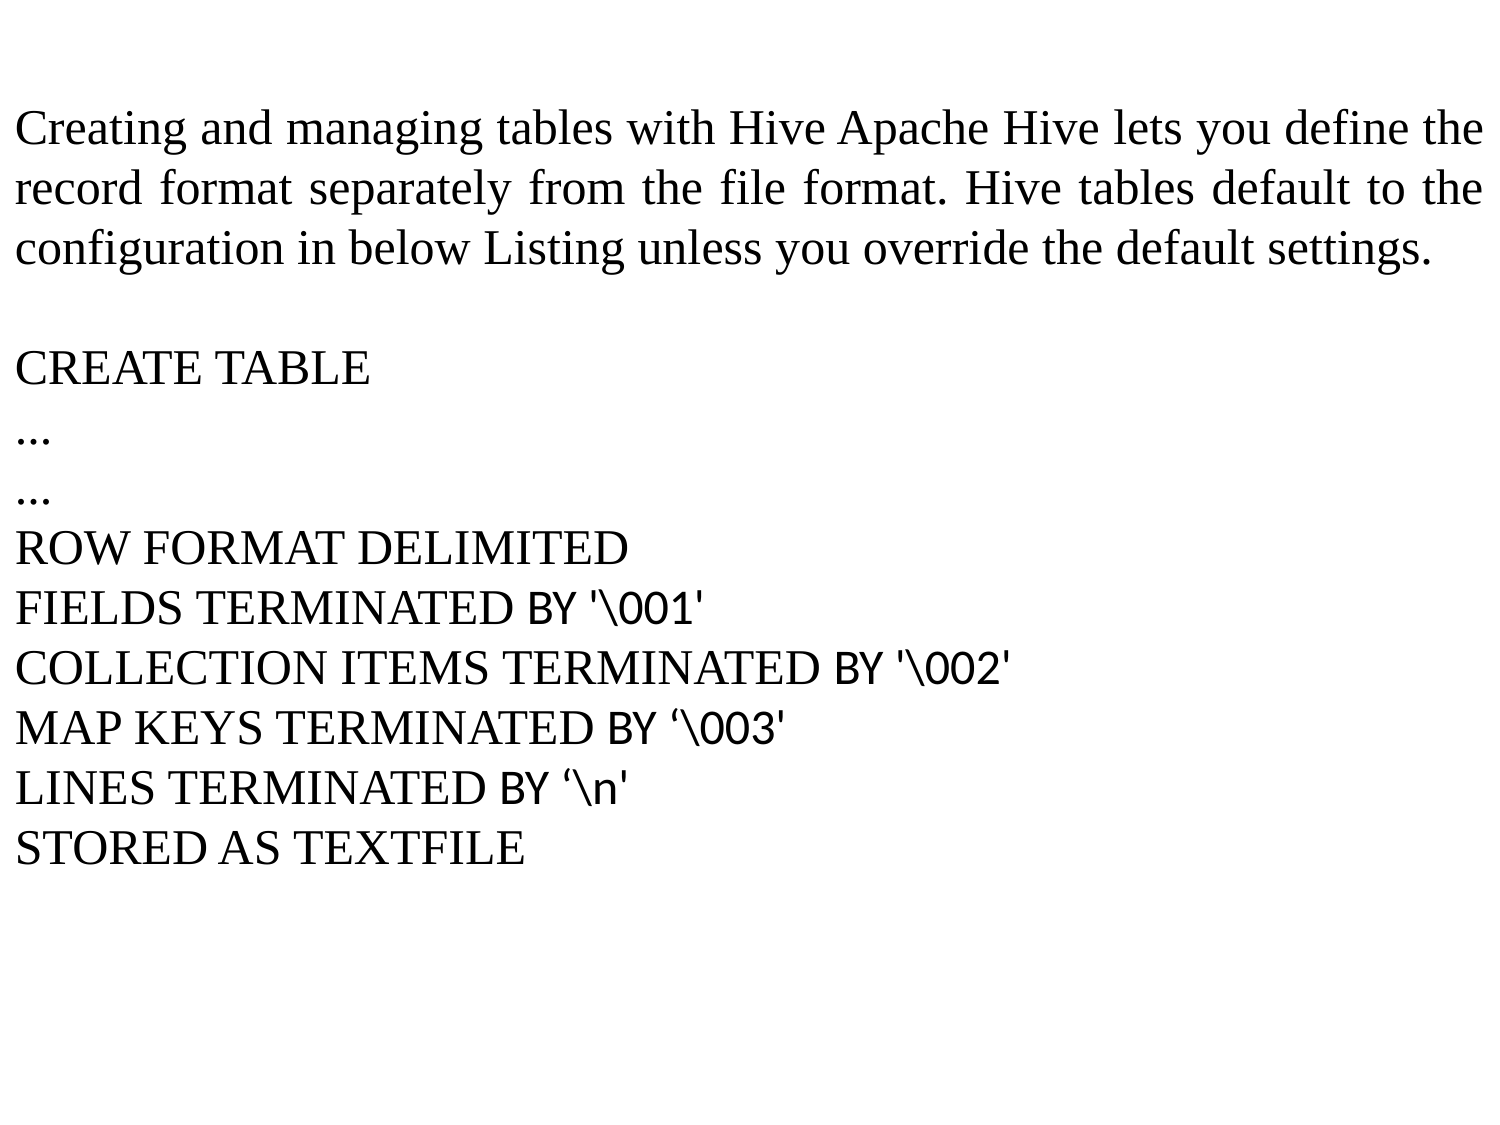

Creating and managing tables with Hive Apache Hive lets you define the record format separately from the file format. Hive tables default to the configuration in below Listing unless you override the default settings.

CREATE TABLE
...
...
ROW FORMAT DELIMITED
FIELDS TERMINATED BY '\001'
COLLECTION ITEMS TERMINATED BY '\002'
MAP KEYS TERMINATED BY ‘\003'
LINES TERMINATED BY ‘\n'
STORED AS TEXTFILE